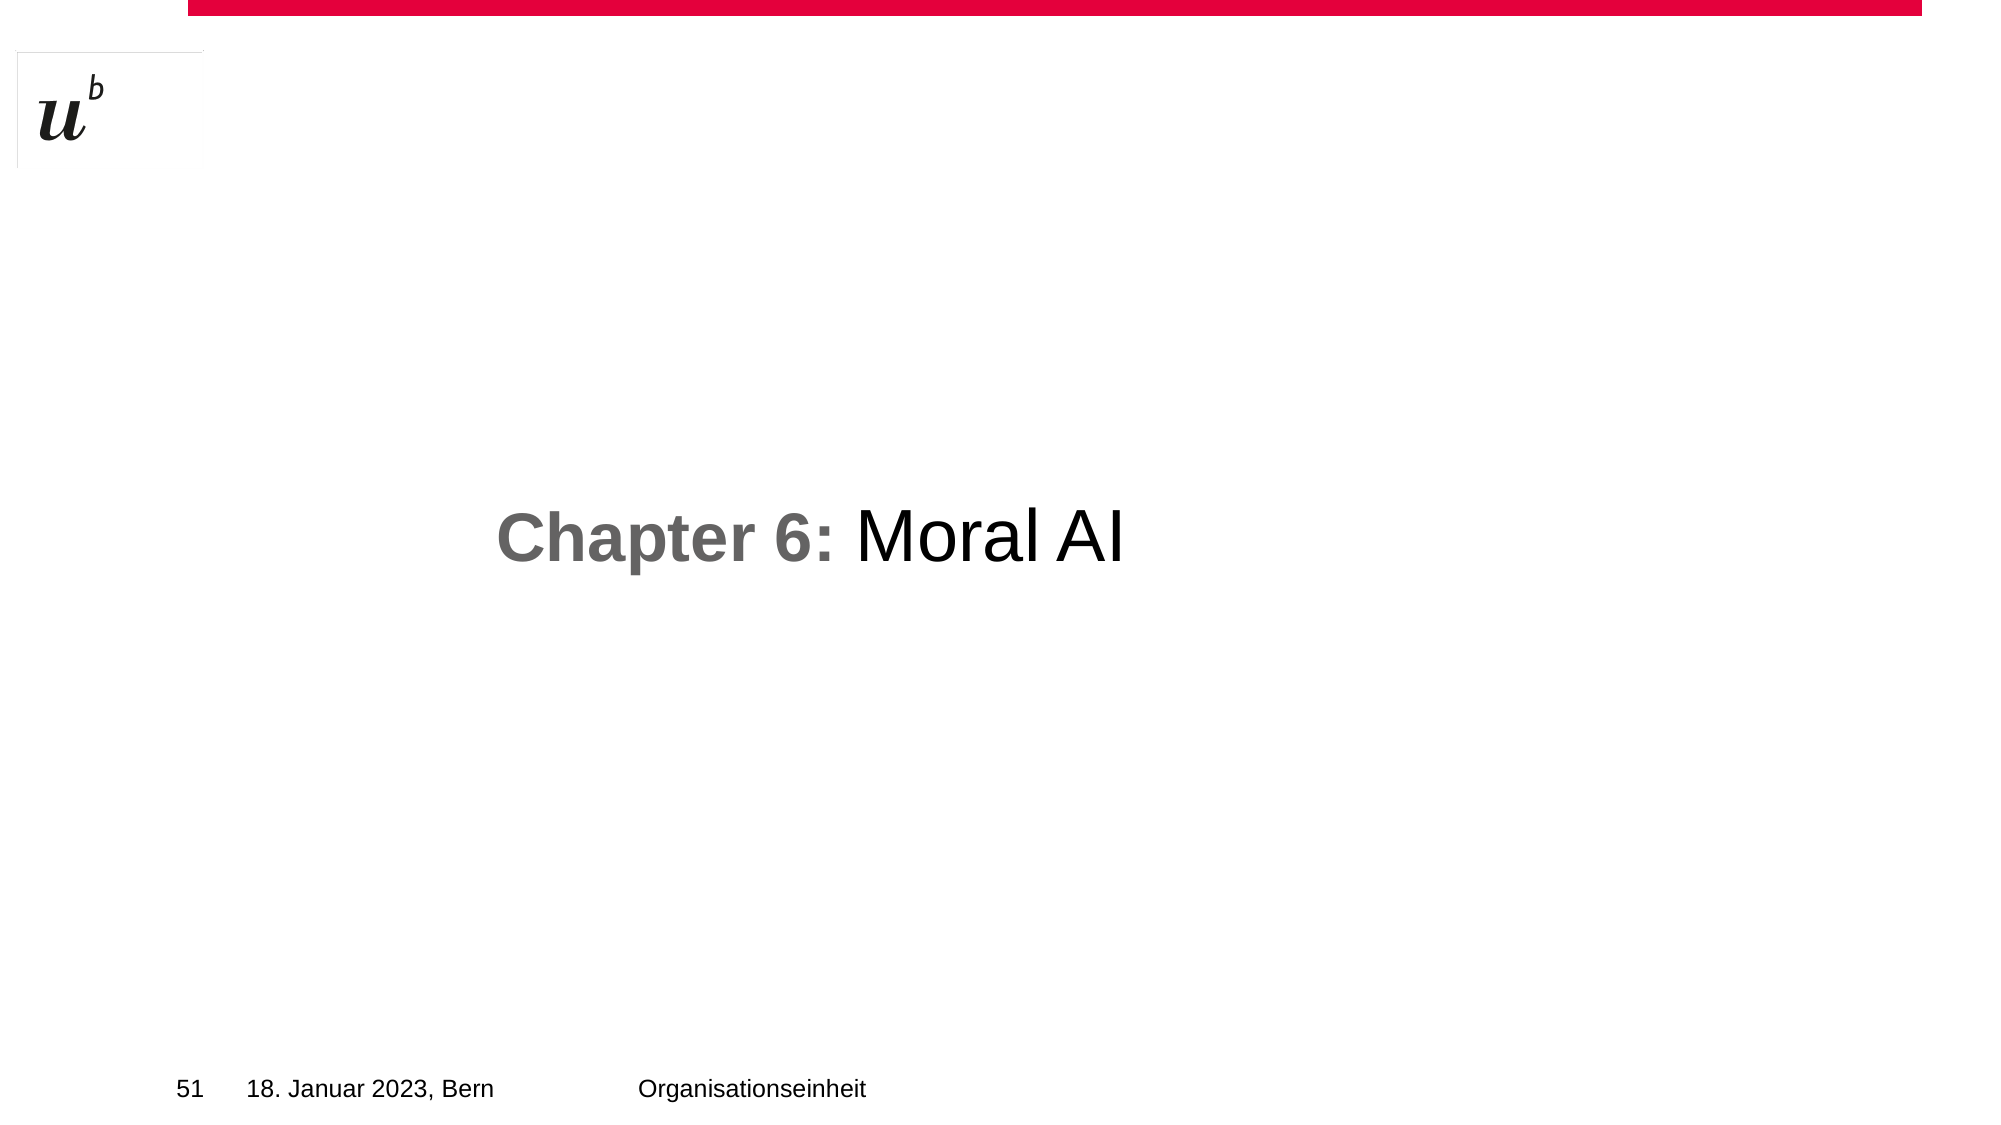

Chapter 6: Moral AI
51
18. Januar 2023, Bern
Organisationseinheit